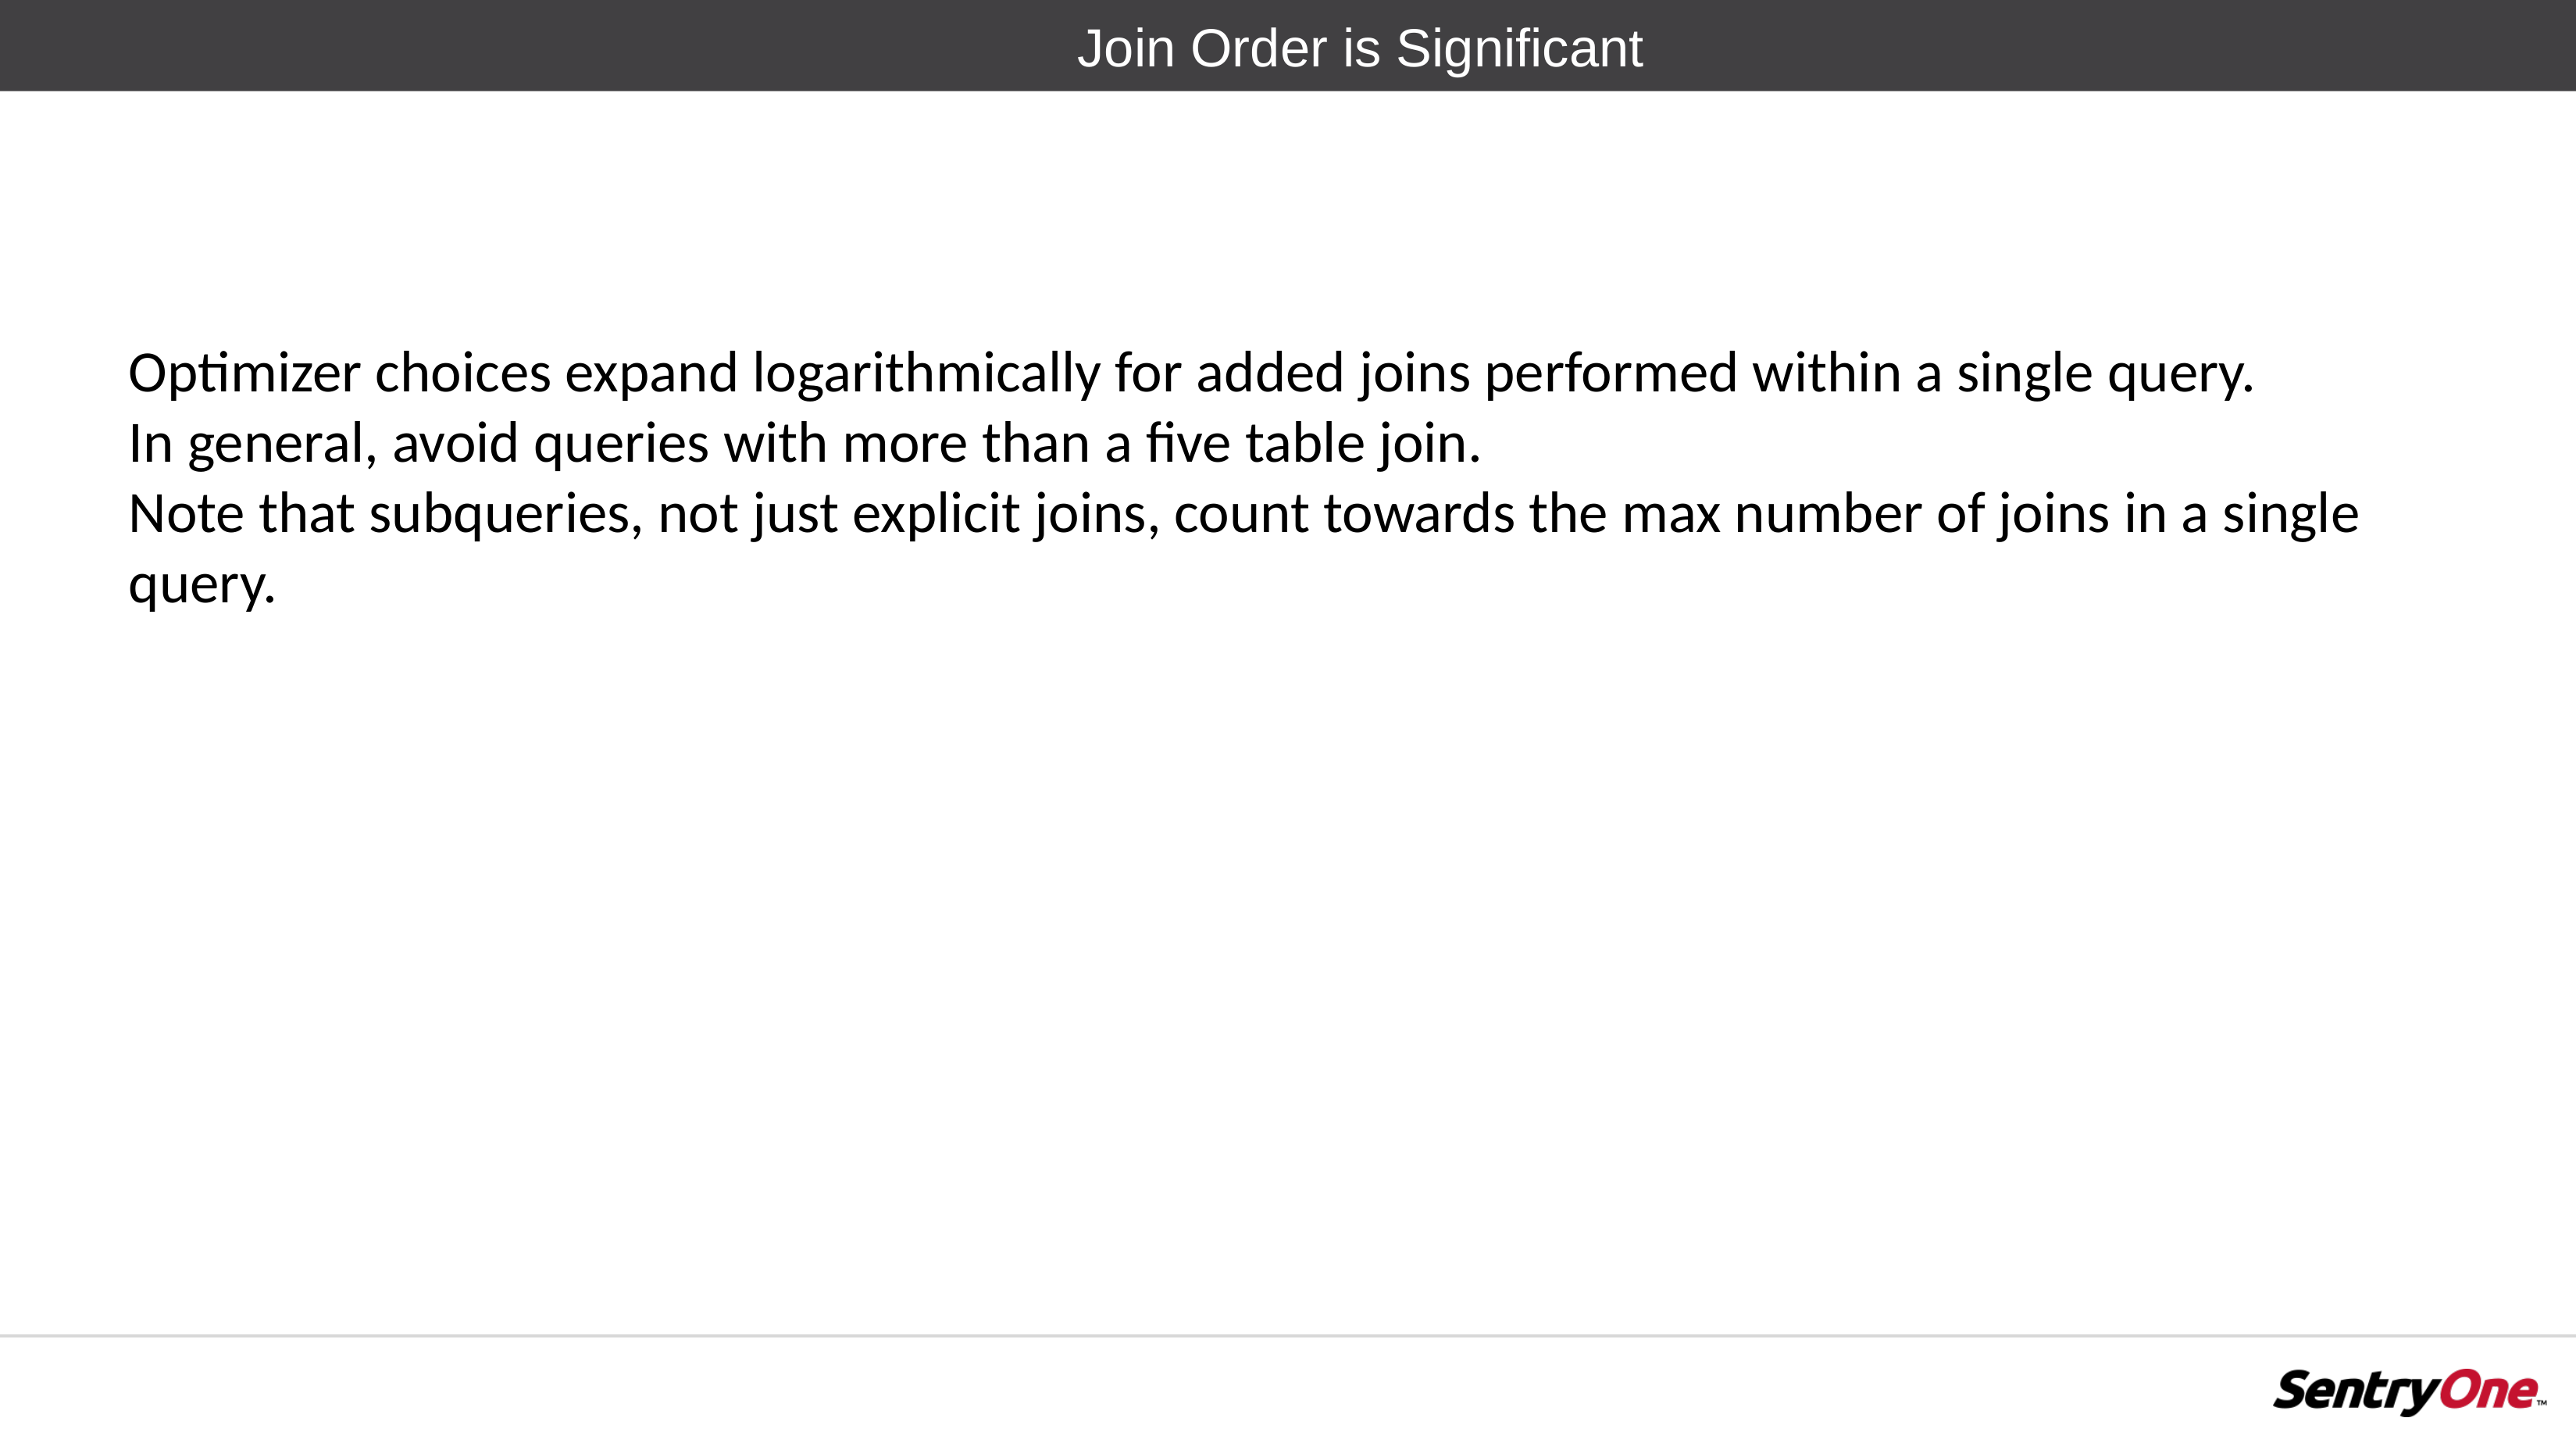

# Join Order is Significant
Optimizer choices expand logarithmically for added joins performed within a single query.
In general, avoid queries with more than a five table join.
Note that subqueries, not just explicit joins, count towards the max number of joins in a single query.